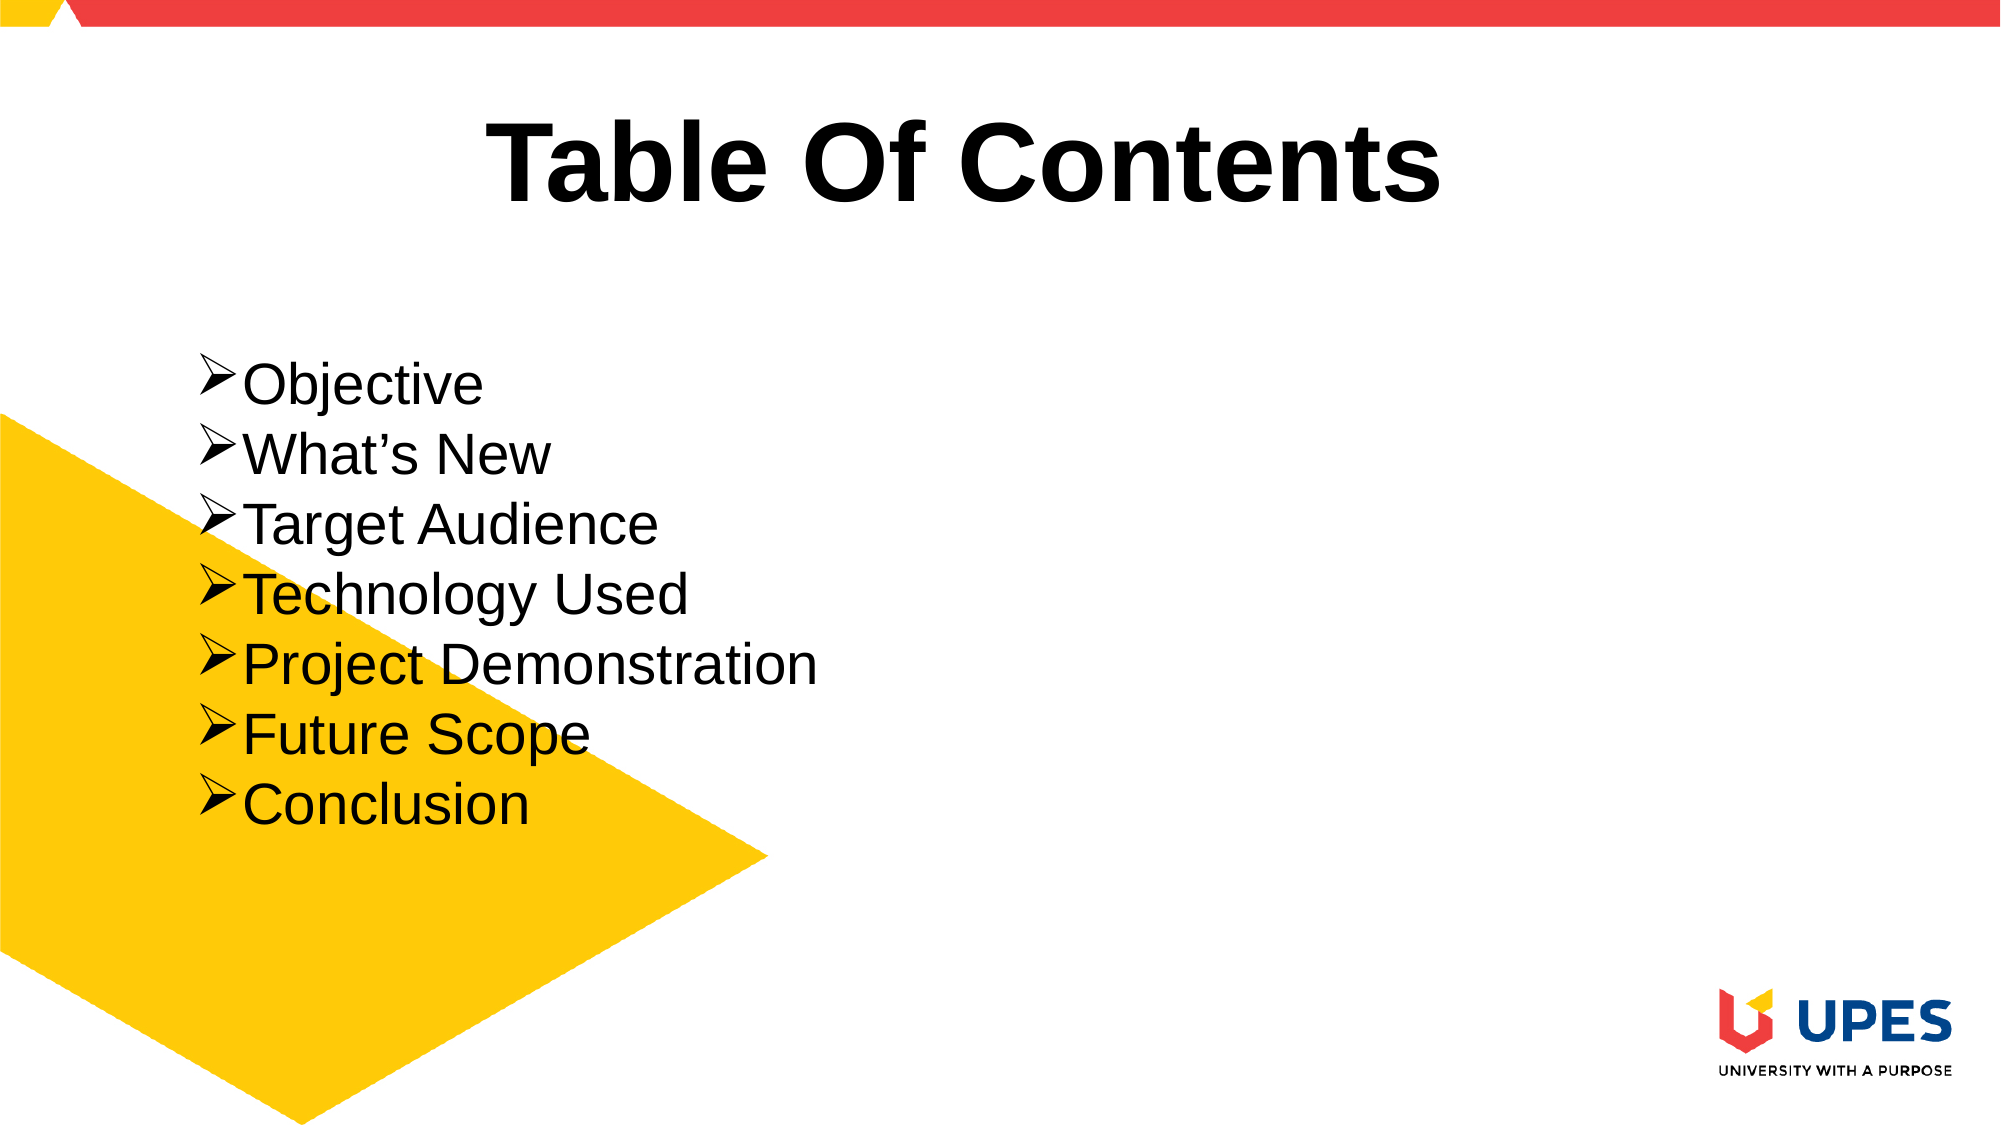

Table Of Contents
Objective
What’s New
Target Audience
Technology Used
Project Demonstration
Future Scope
Conclusion